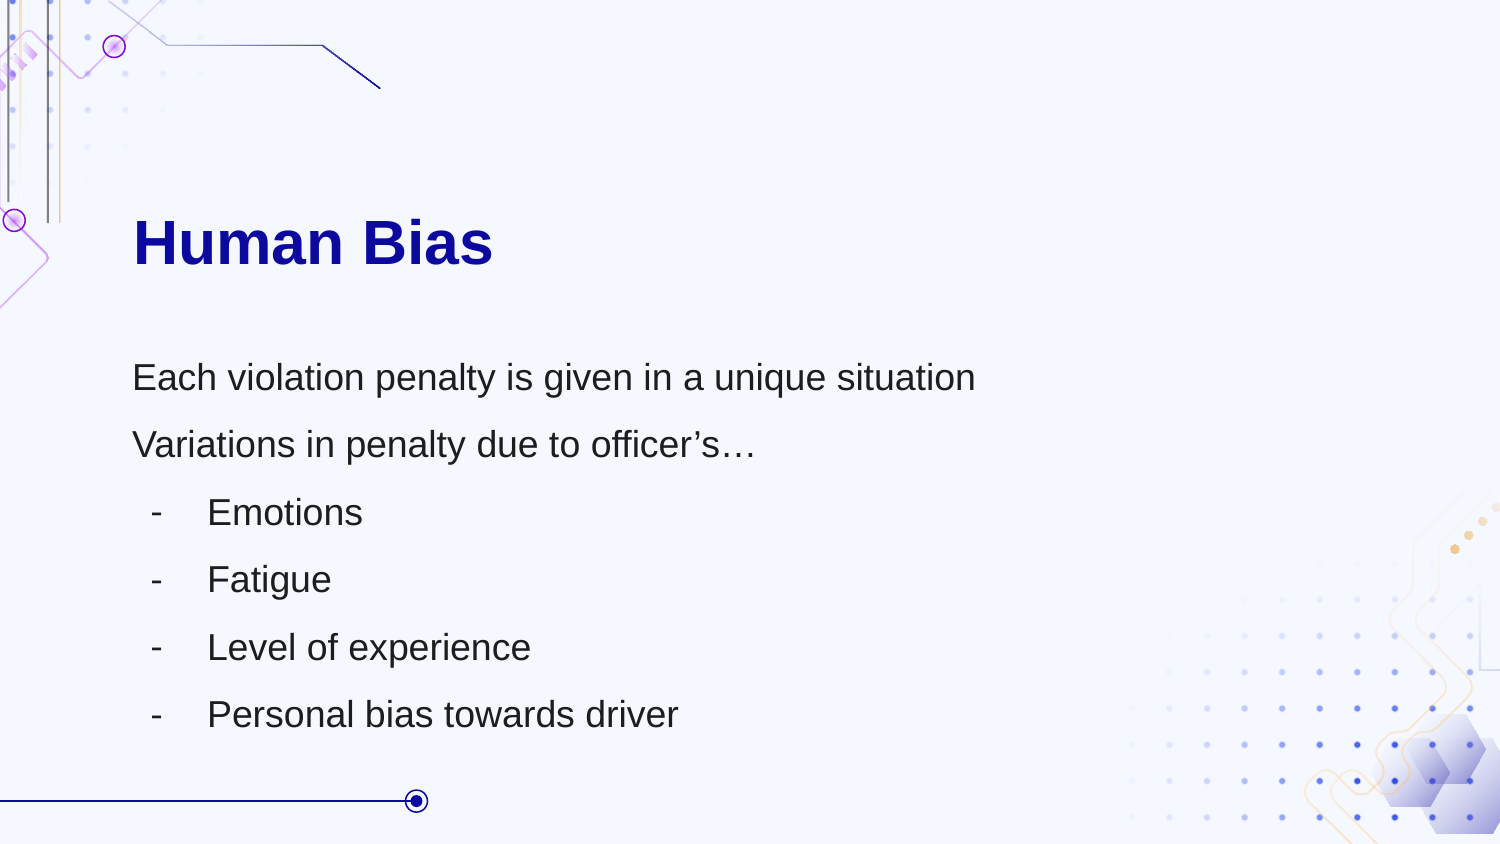

# Human Bias
Each violation penalty is given in a unique situation
Variations in penalty due to officer’s…
Emotions
Fatigue
Level of experience
Personal bias towards driver